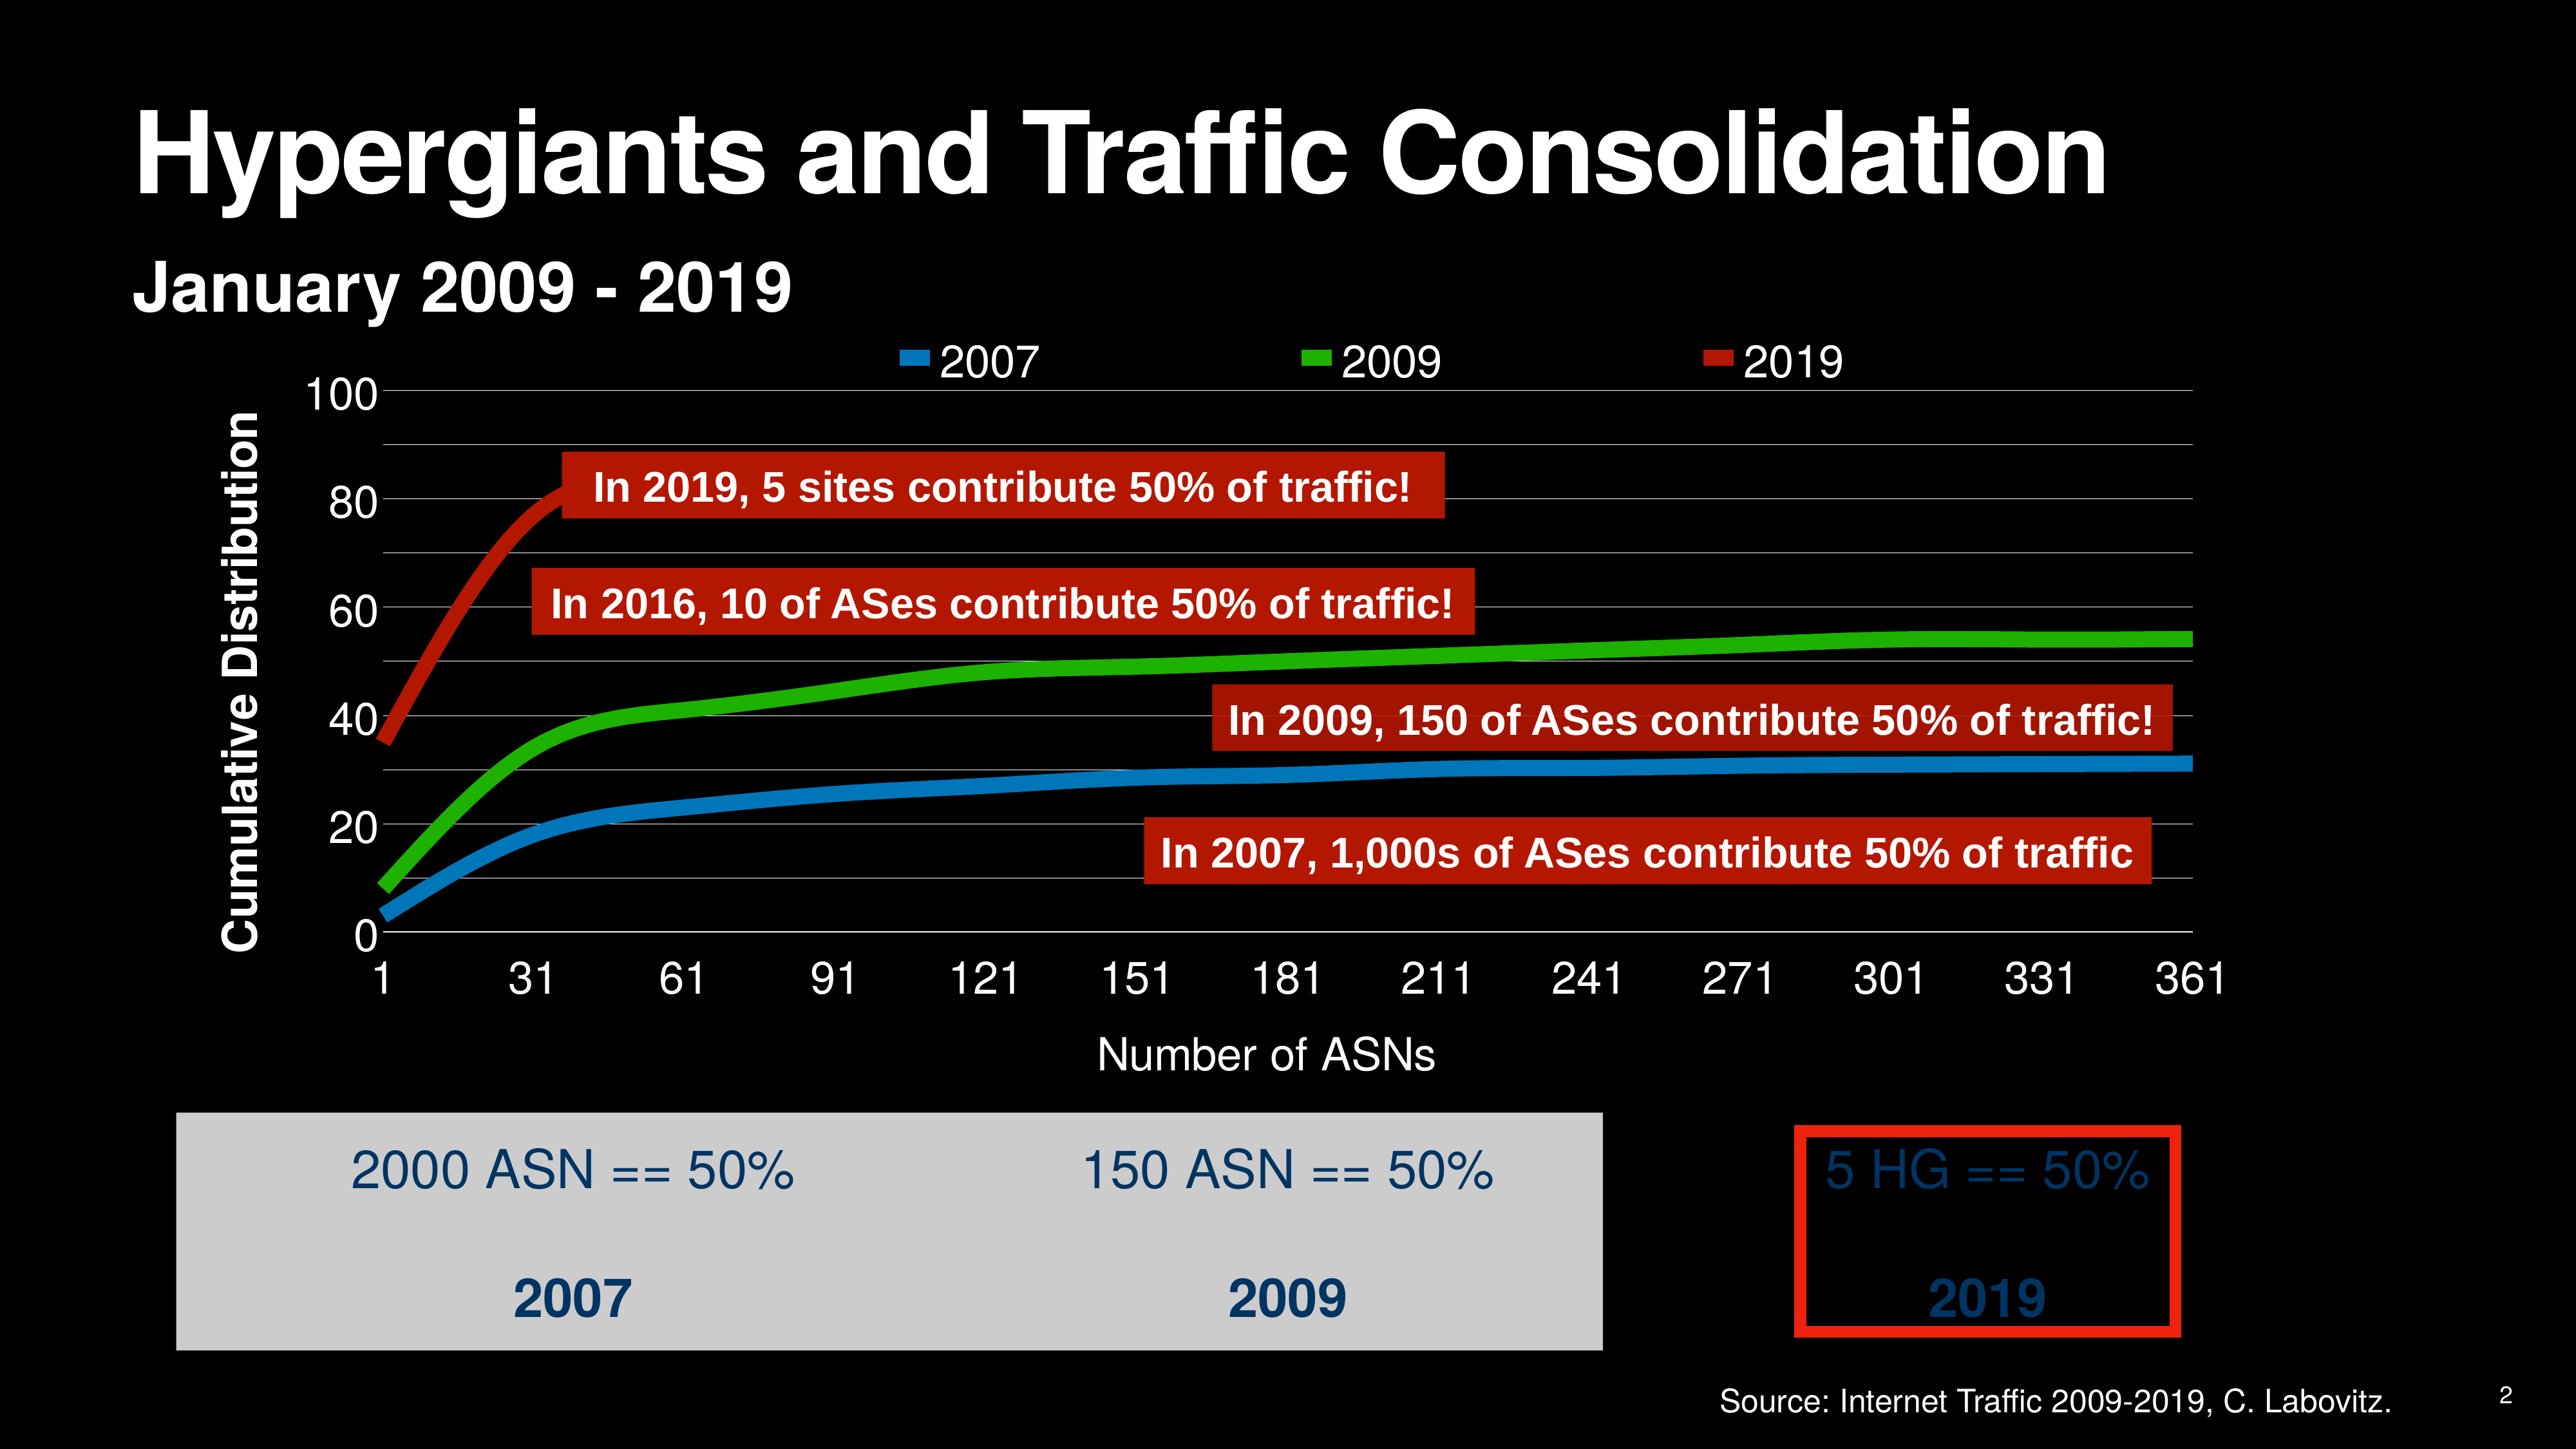

# Hypergiants and Traffic Consolidation
January 2009 - 2019

[unsupported chart]

In 2019, 5 sites contribute 50% of traffic!
In 2016, 10 of ASes contribute 50% of traffic!
In 2009, 150 of ASes contribute 50% of traffic!
In 2007, 1,000s of ASes contribute 50% of traffic

2000 ASN == 50%

2007
150 ASN == 50%

2009
5 HG == 50%

2019

Source: Internet Traffic 2009-2019, C. Labovitz.
2